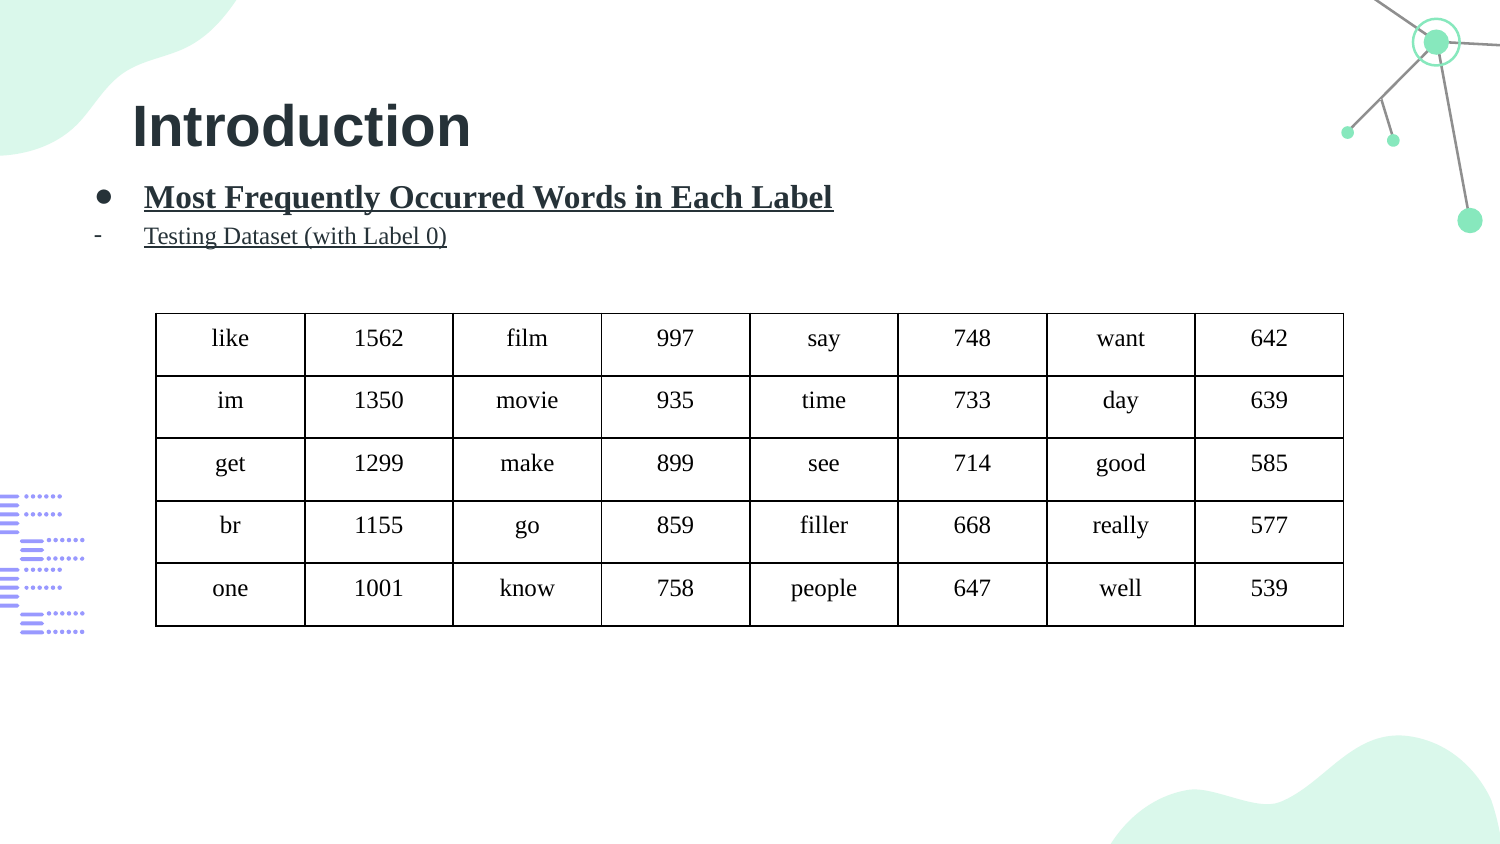

# Introduction
Most Frequently Occurred Words in Each Label
Testing Dataset (with Label 0)

| like | 1562 | film | 997 | say | 748 | want | 642 |
| --- | --- | --- | --- | --- | --- | --- | --- |
| im | 1350 | movie | 935 | time | 733 | day | 639 |
| get | 1299 | make | 899 | see | 714 | good | 585 |
| br | 1155 | go | 859 | filler | 668 | really | 577 |
| one | 1001 | know | 758 | people | 647 | well | 539 |